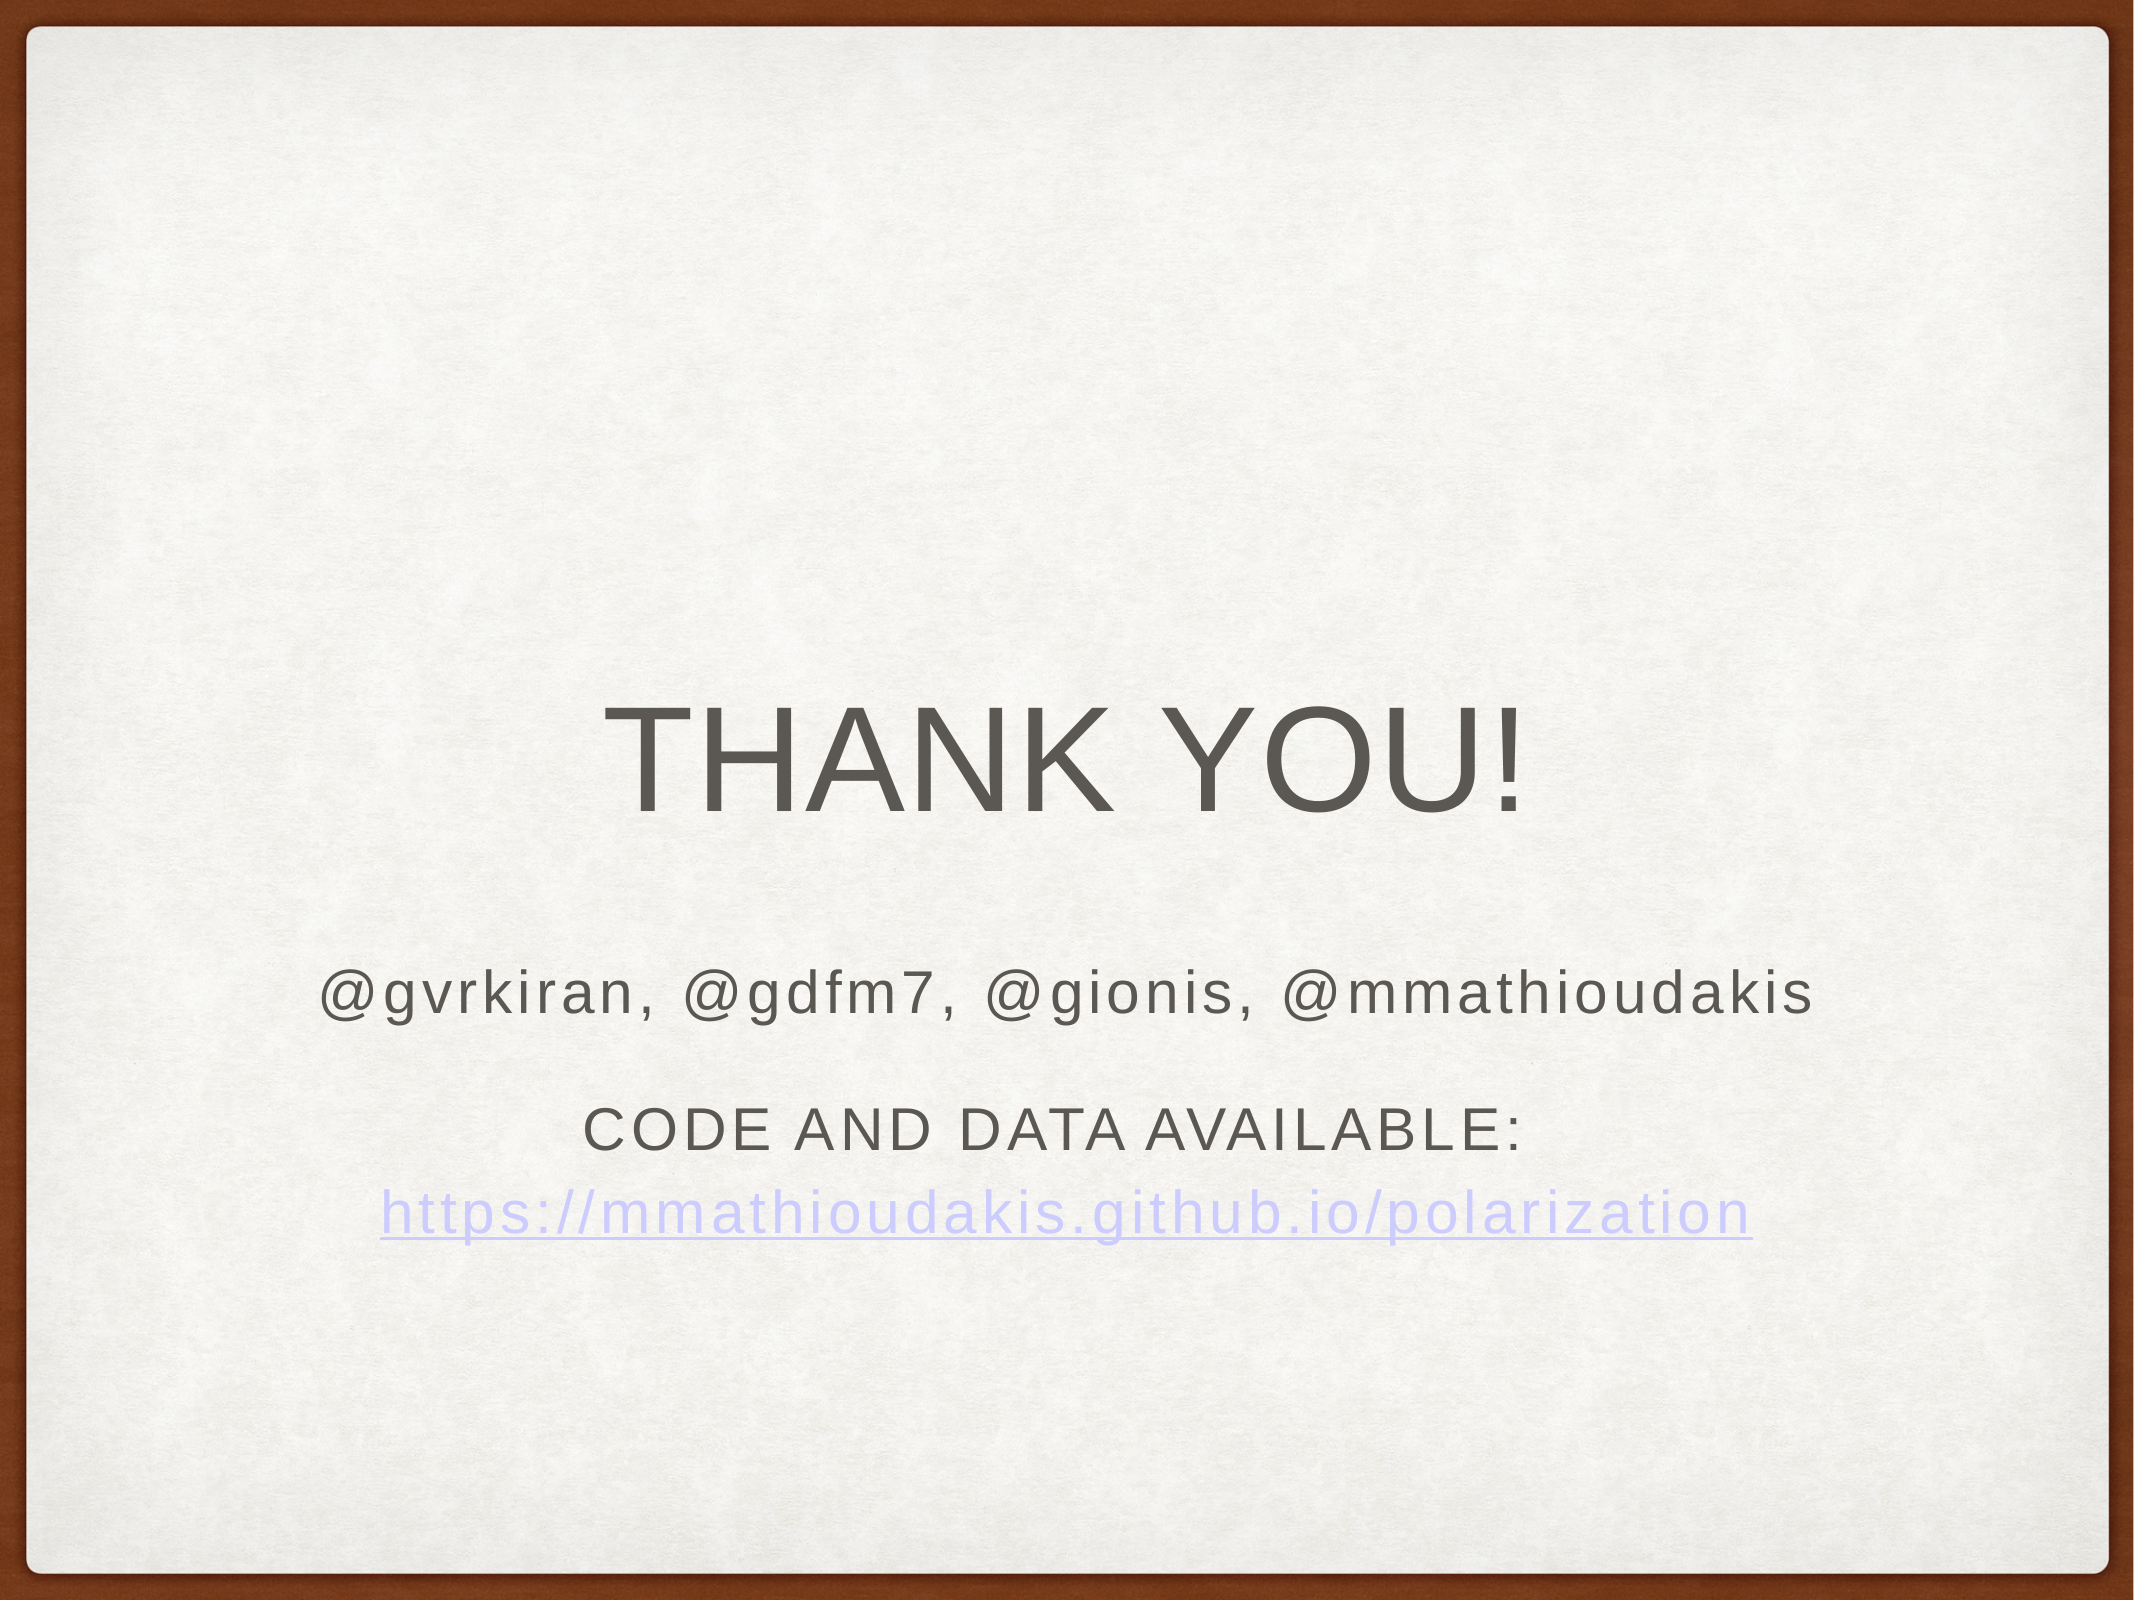

# Thank you!
@gvrkiran, @gdfm7, @gionis, @mmathioudakis
Code and data available: https://mmathioudakis.github.io/polarization